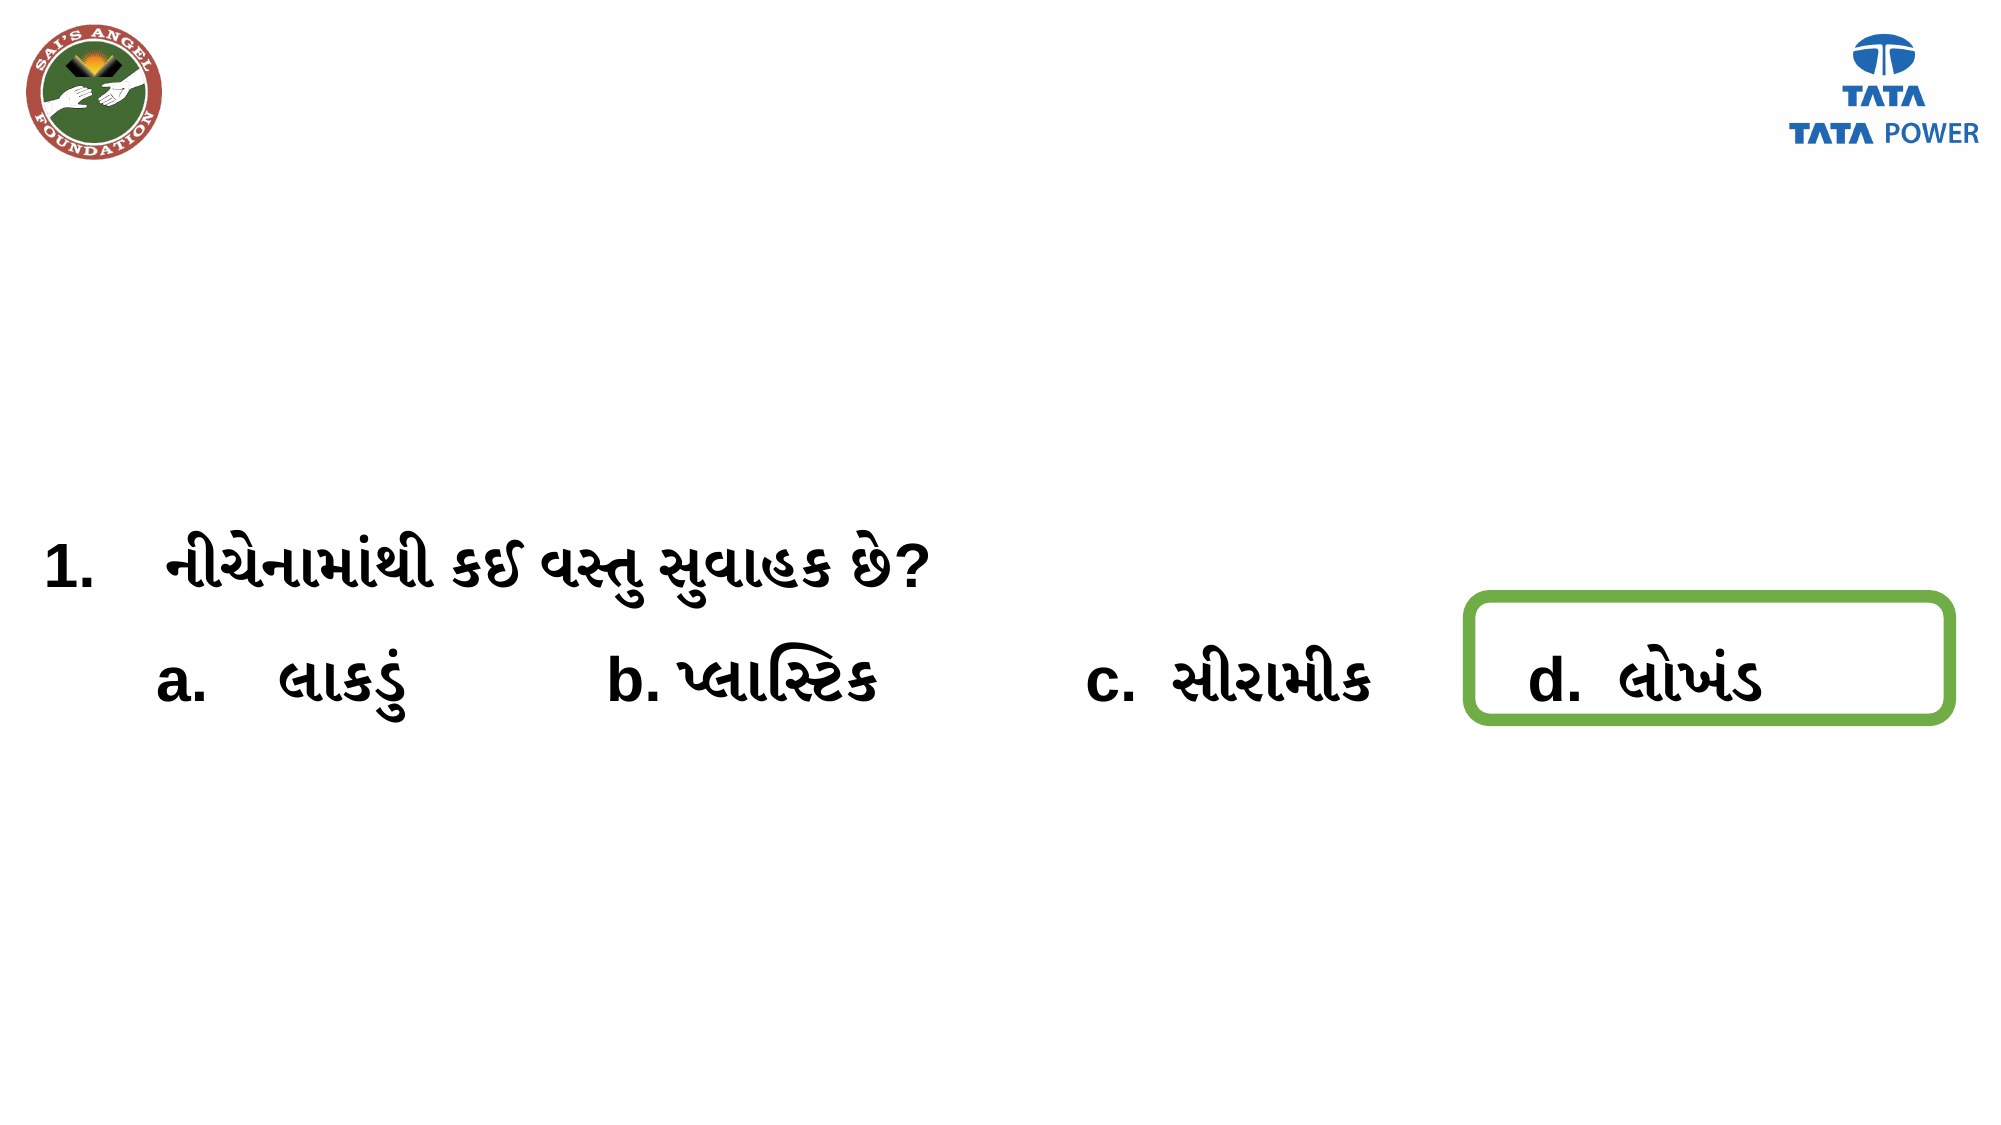

1.     નીચેનામાંથી કઈ વસ્તુ સુવાહક છે?
a.     લાકડું		b. પ્લાસ્ટિક            c.  સીરામીક         d.  લોખંડ